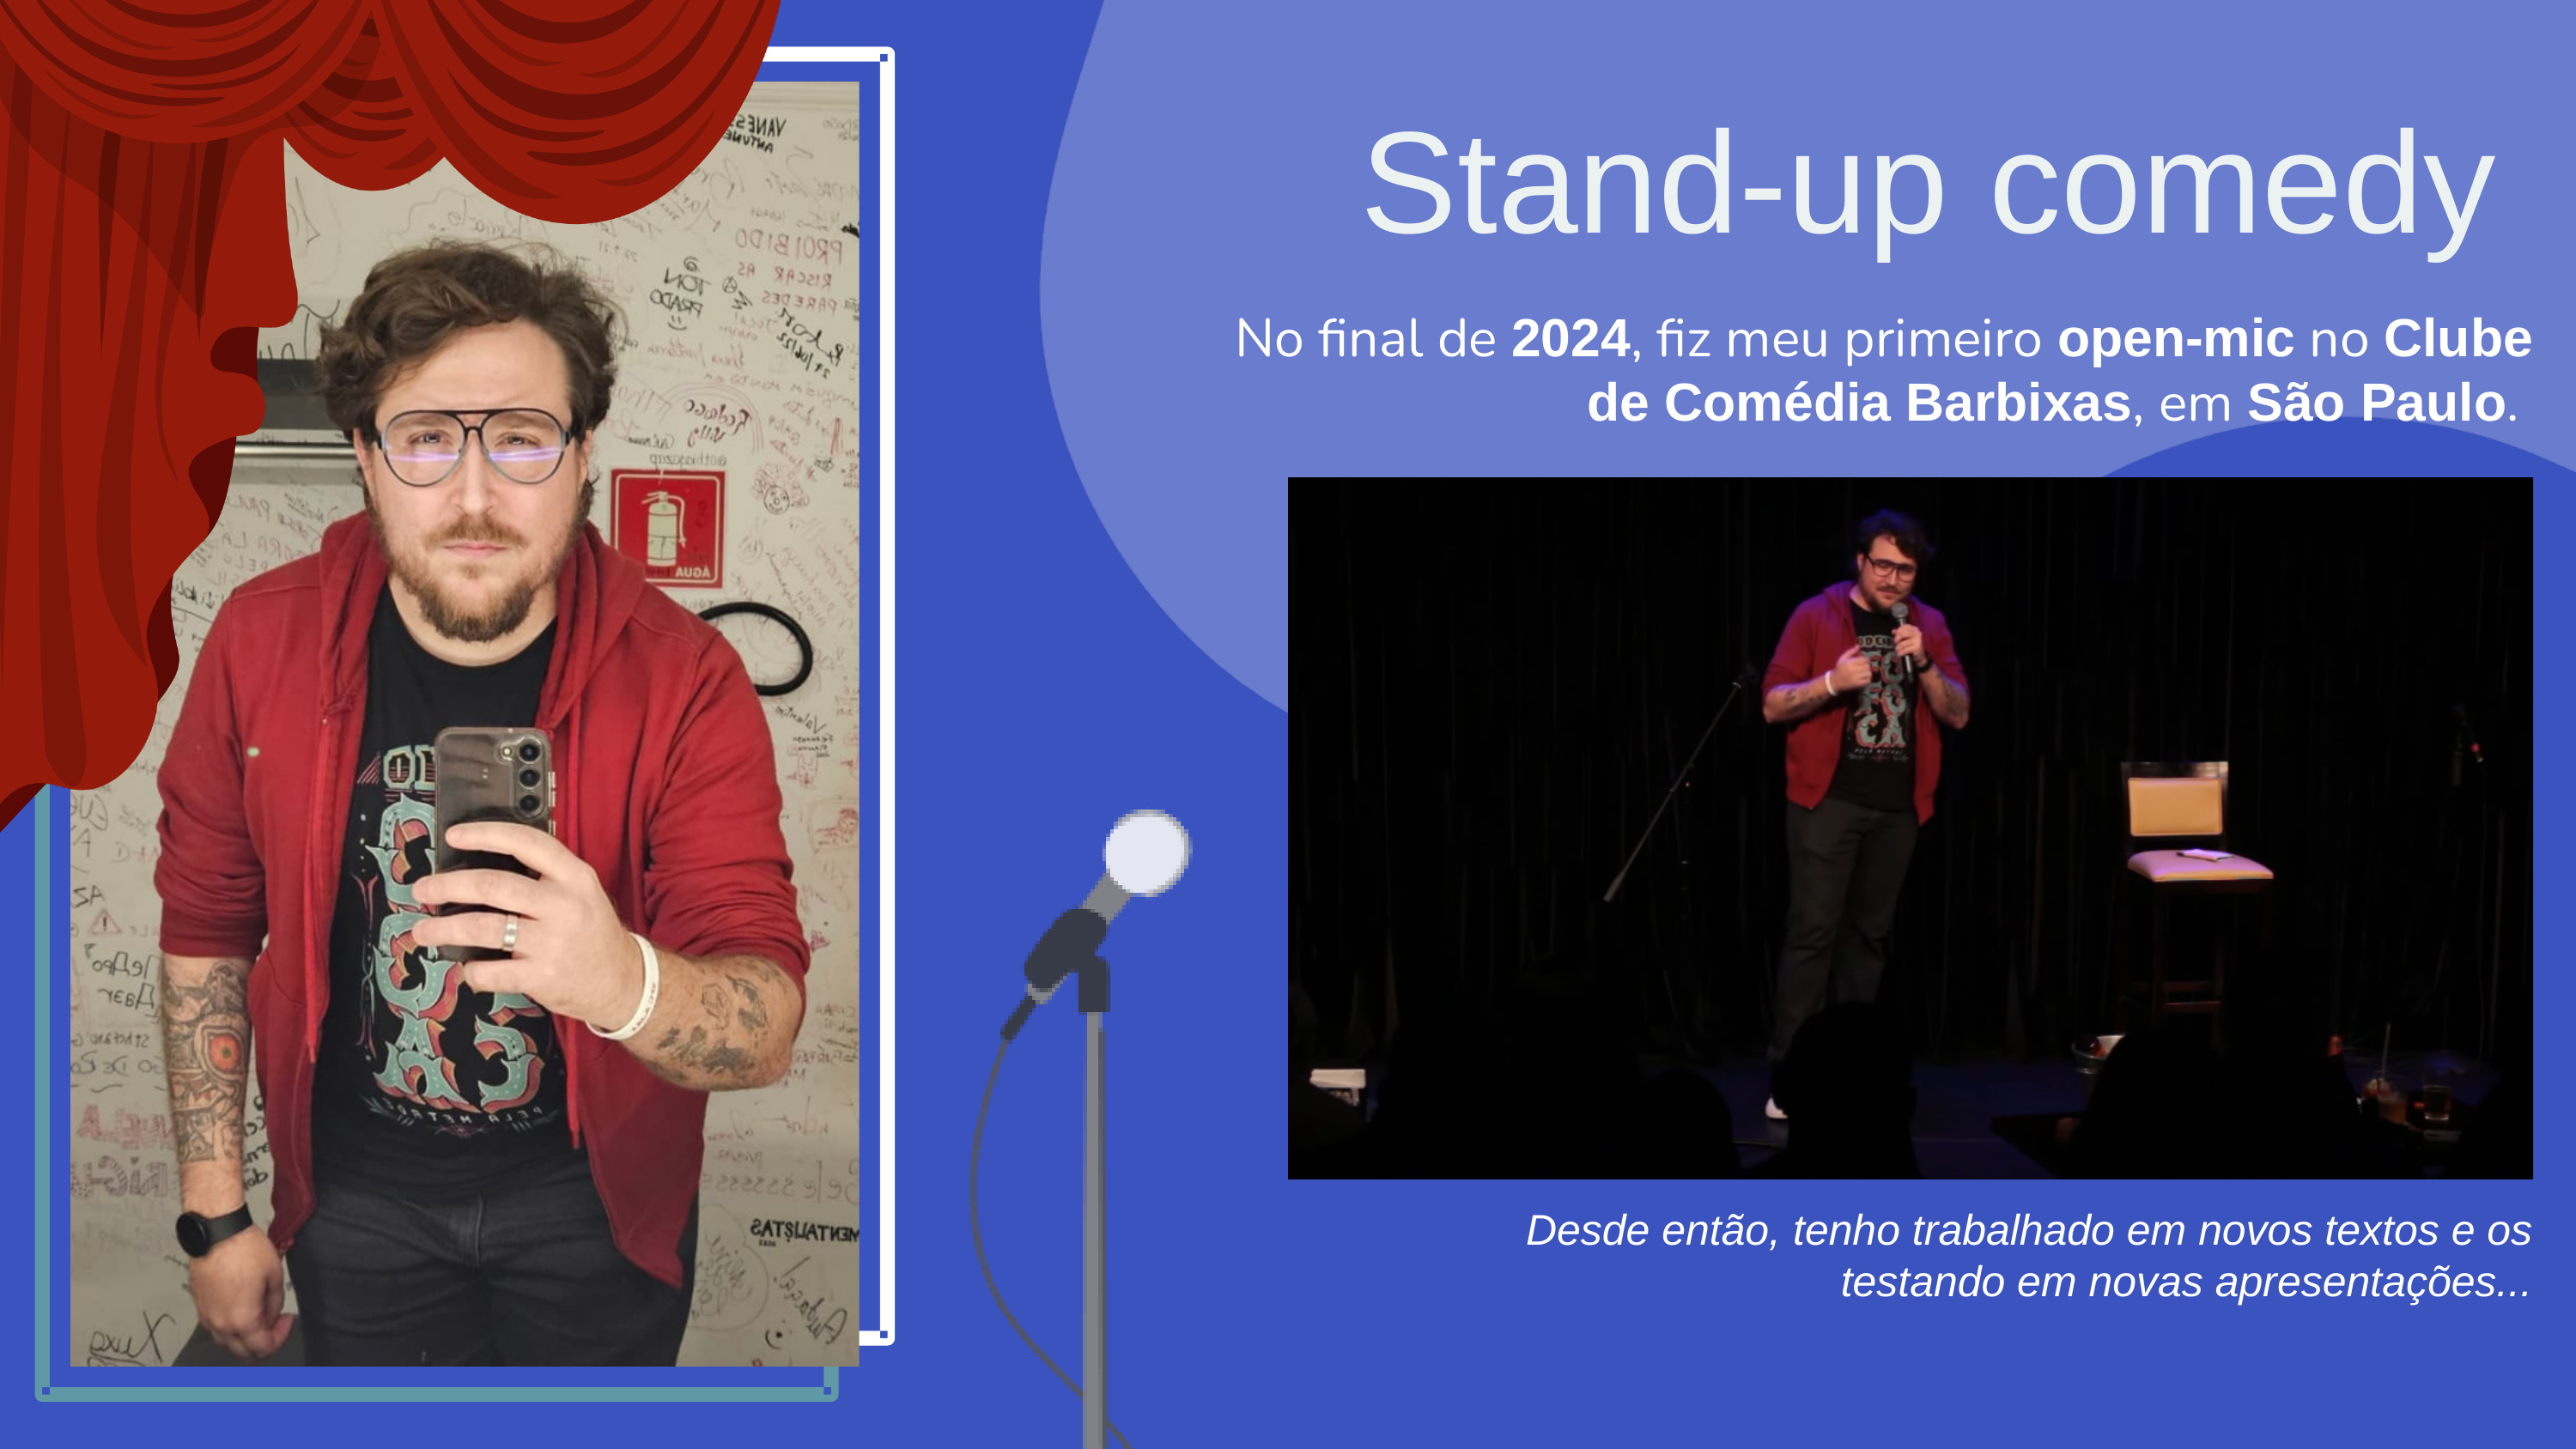

Stand-up comedy

No final de 2024, fiz meu primeiro open-mic no Clube de Comédia Barbixas, em São Paulo.

Desde então, tenho trabalhado em novos textos e os testando em novas apresentações...